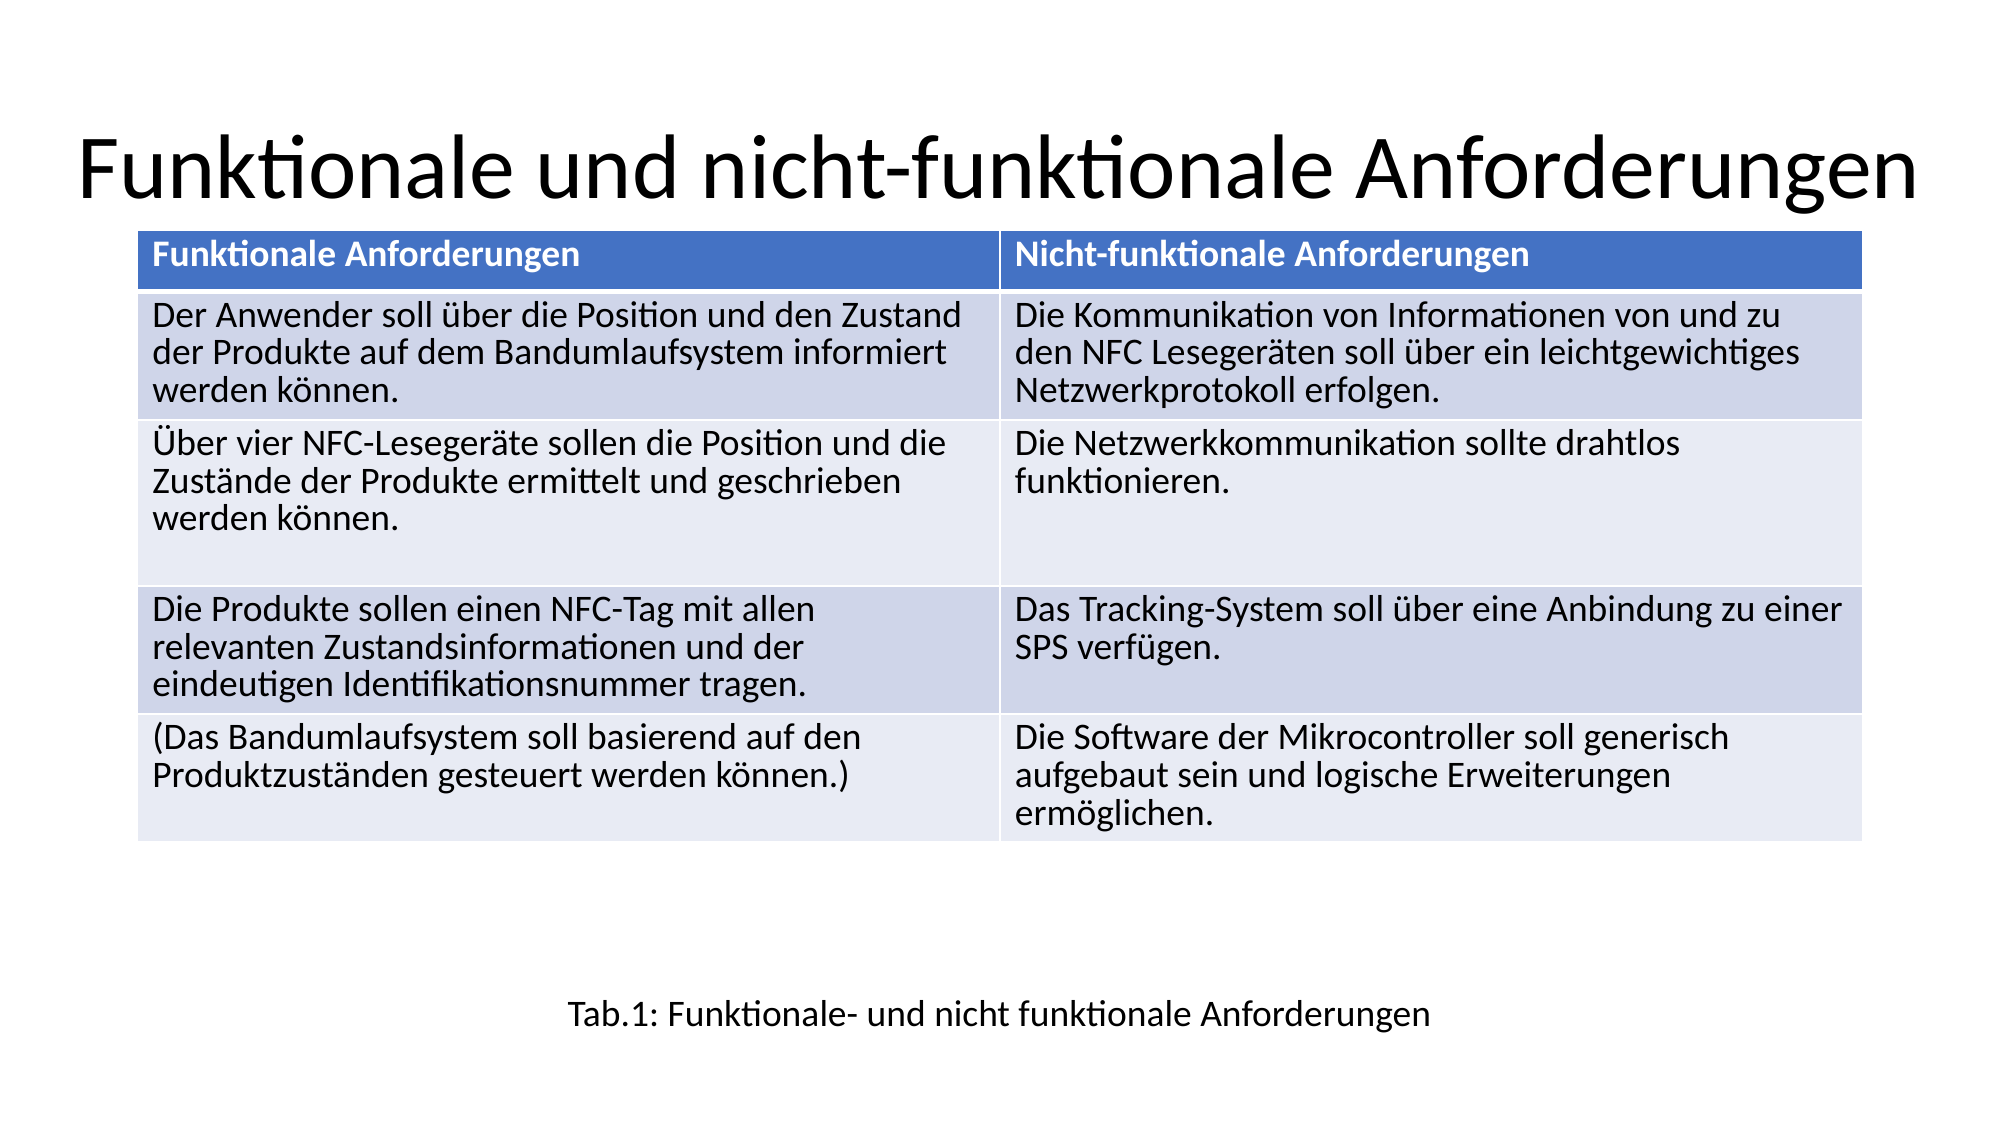

# Funktionale und nicht-funktionale Anforderungen
| Funktionale Anforderungen | Nicht-funktionale Anforderungen |
| --- | --- |
| Der Anwender soll über die Position und den Zustand der Produkte auf dem Bandumlaufsystem informiert werden können. | Die Kommunikation von Informationen von und zu den NFC Lesegeräten soll über ein leichtgewichtiges Netzwerkprotokoll erfolgen. |
| Über vier NFC-Lesegeräte sollen die Position und die Zustände der Produkte ermittelt und geschrieben werden können. | Die Netzwerkkommunikation sollte drahtlos funktionieren. |
| Die Produkte sollen einen NFC-Tag mit allen relevanten Zustandsinformationen und der eindeutigen Identifikationsnummer tragen. | Das Tracking-System soll über eine Anbindung zu einer SPS verfügen. |
| (Das Bandumlaufsystem soll basierend auf den Produktzuständen gesteuert werden können.) | Die Software der Mikrocontroller soll generisch aufgebaut sein und logische Erweiterungen ermöglichen. |
Tab.1: Funktionale- und nicht funktionale Anforderungen